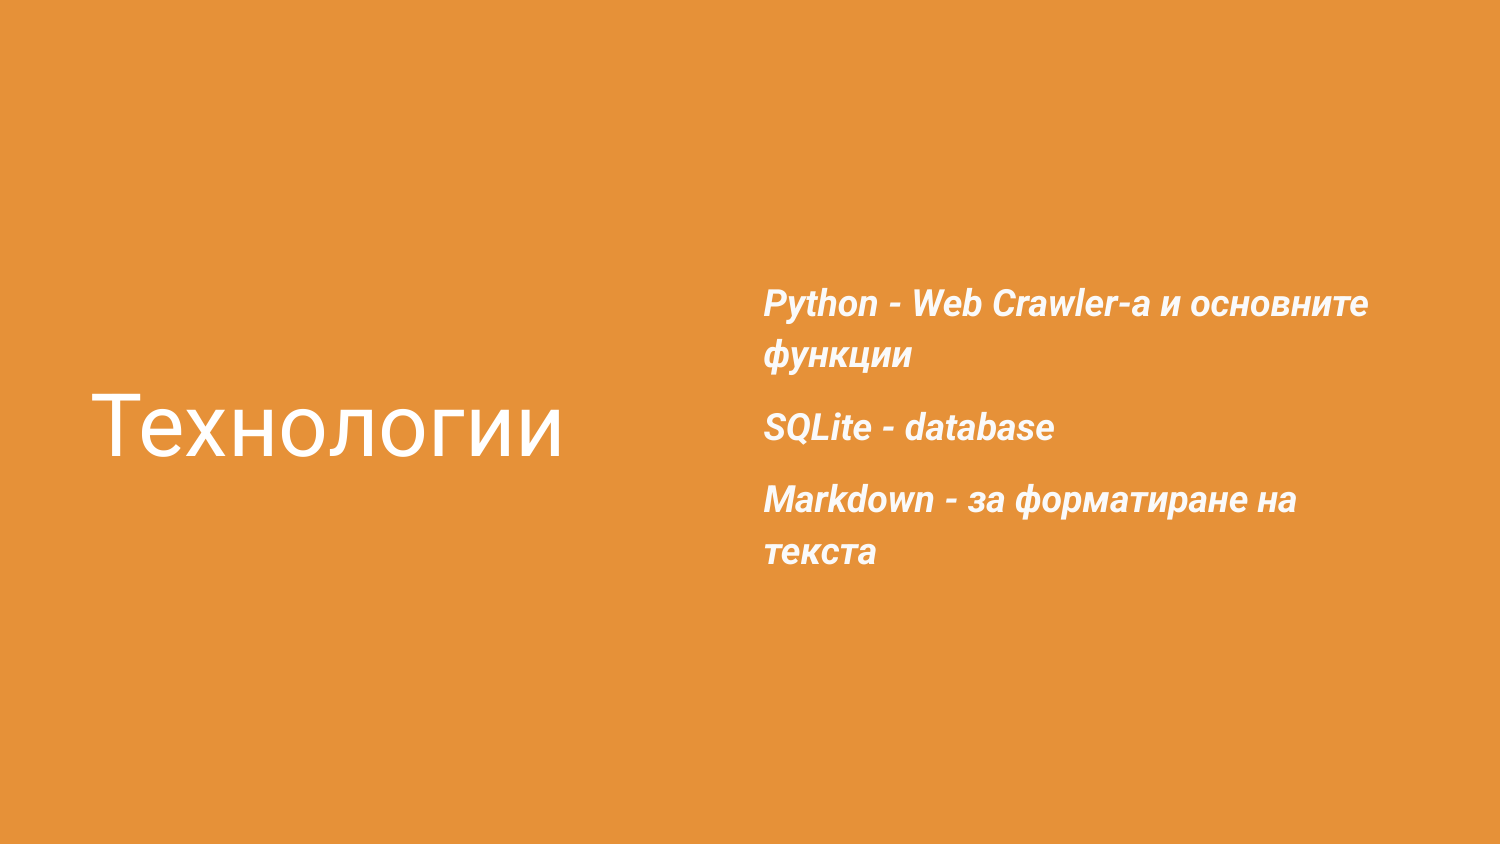

Python - Web Crawler-а и основните функции
SQLite - database
Markdown - за форматиране на текста
# Технологии